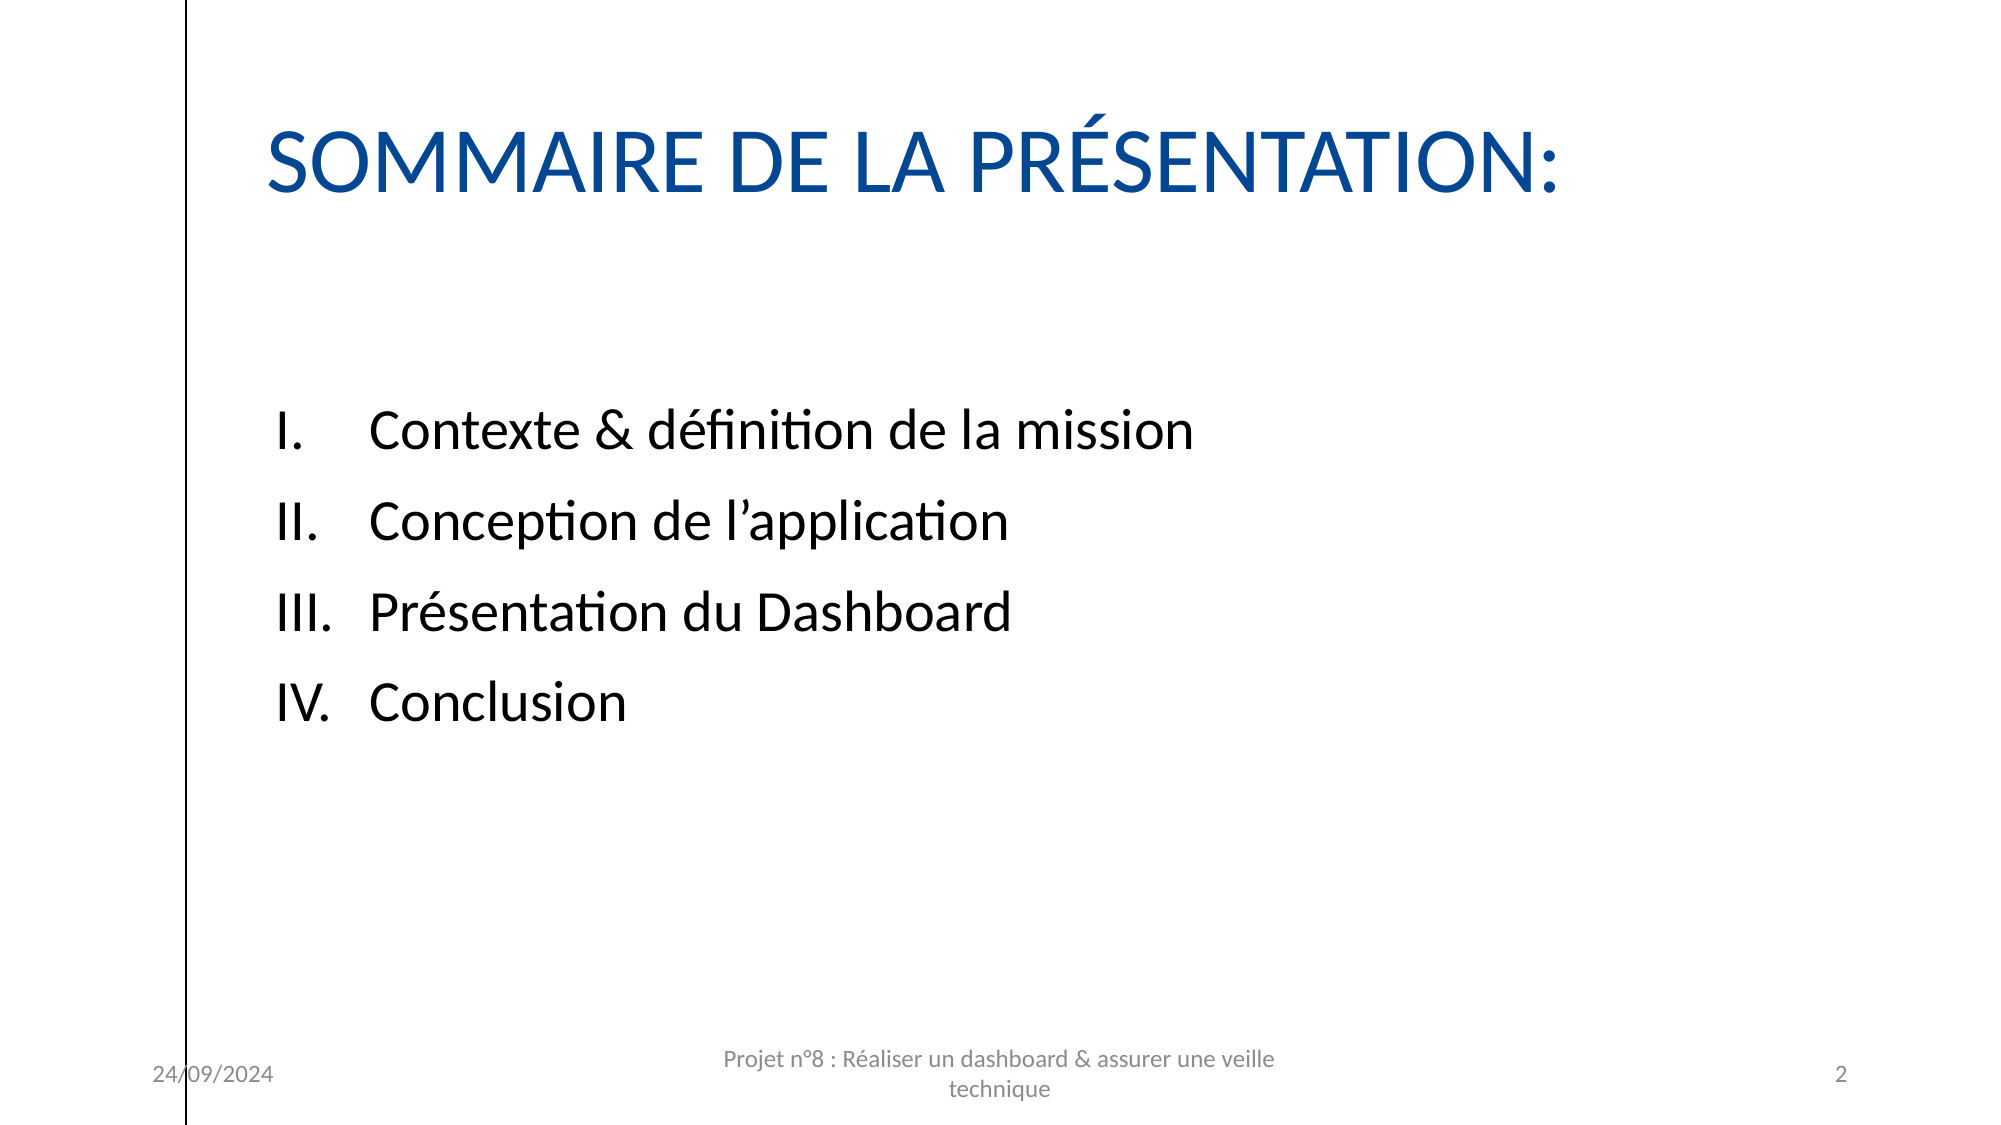

# Sommaire de la présentation:
Contexte & définition de la mission
Conception de l’application
Présentation du Dashboard
Conclusion
24/09/2024
Projet n°8 : Réaliser un dashboard & assurer une veille technique
2